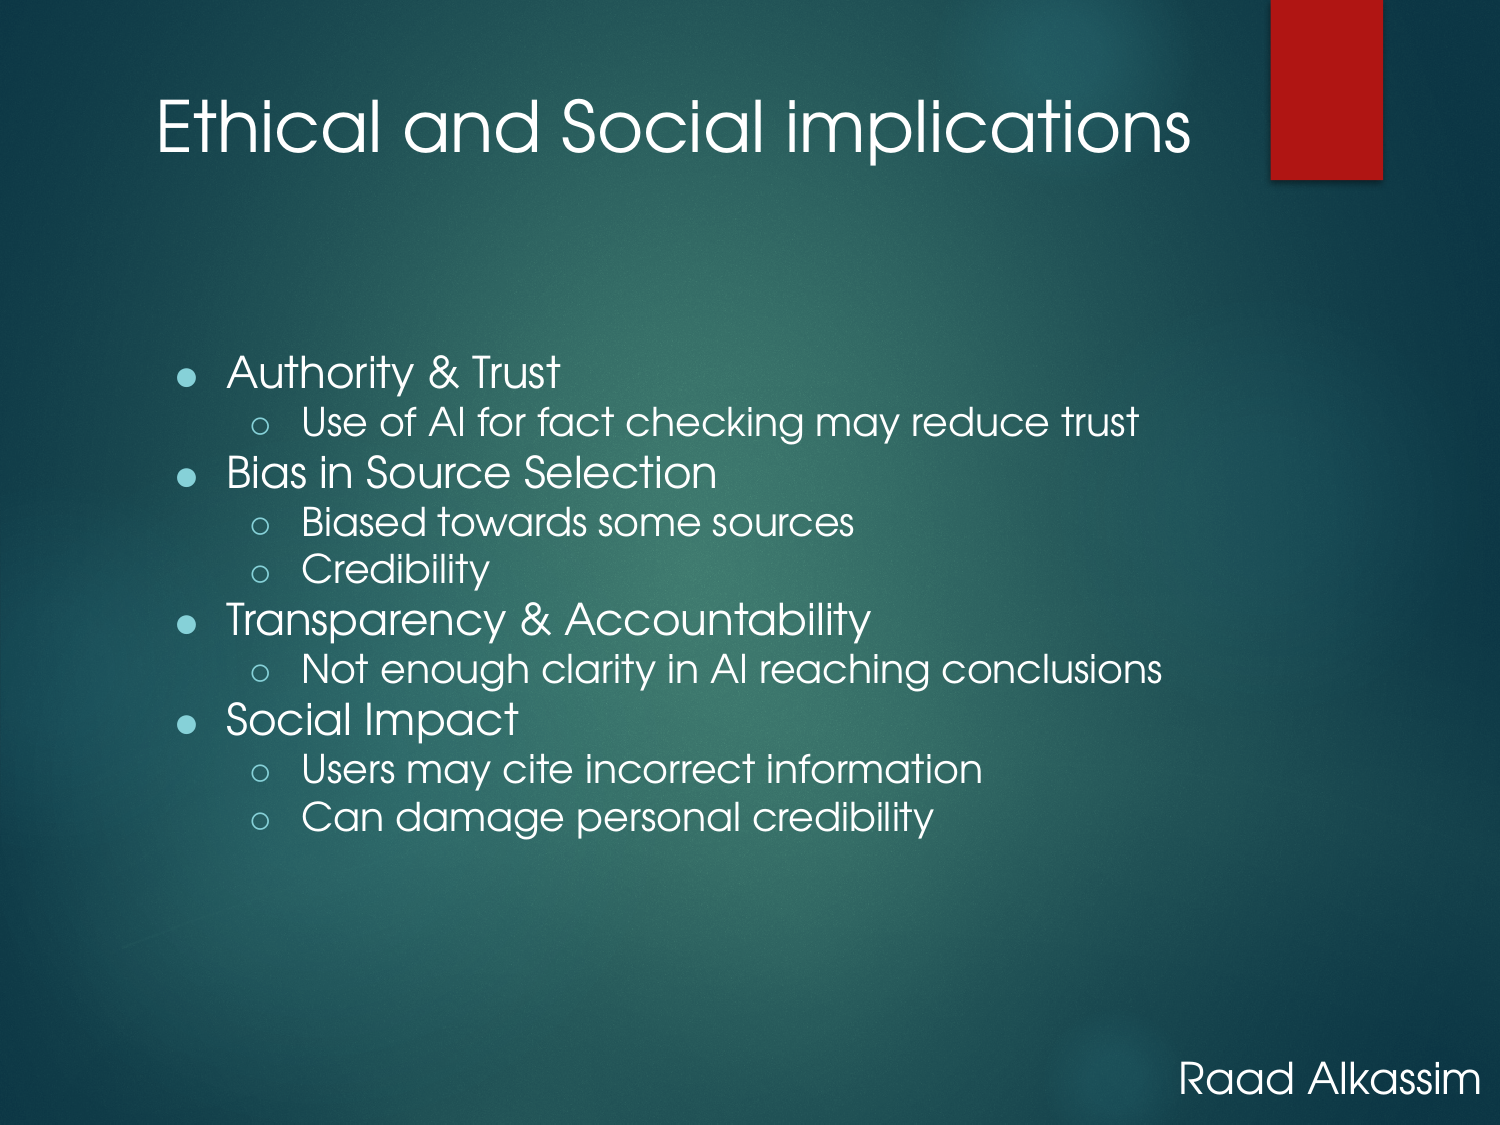

# Ethical and Social implications

Authority & Trust
Use of AI for fact checking may reduce trust
Bias in Source Selection
Biased towards some sources
Credibility
Transparency & Accountability
Not enough clarity in AI reaching conclusions
Social Impact
Users may cite incorrect information
Can damage personal credibility
Raad Alkassim